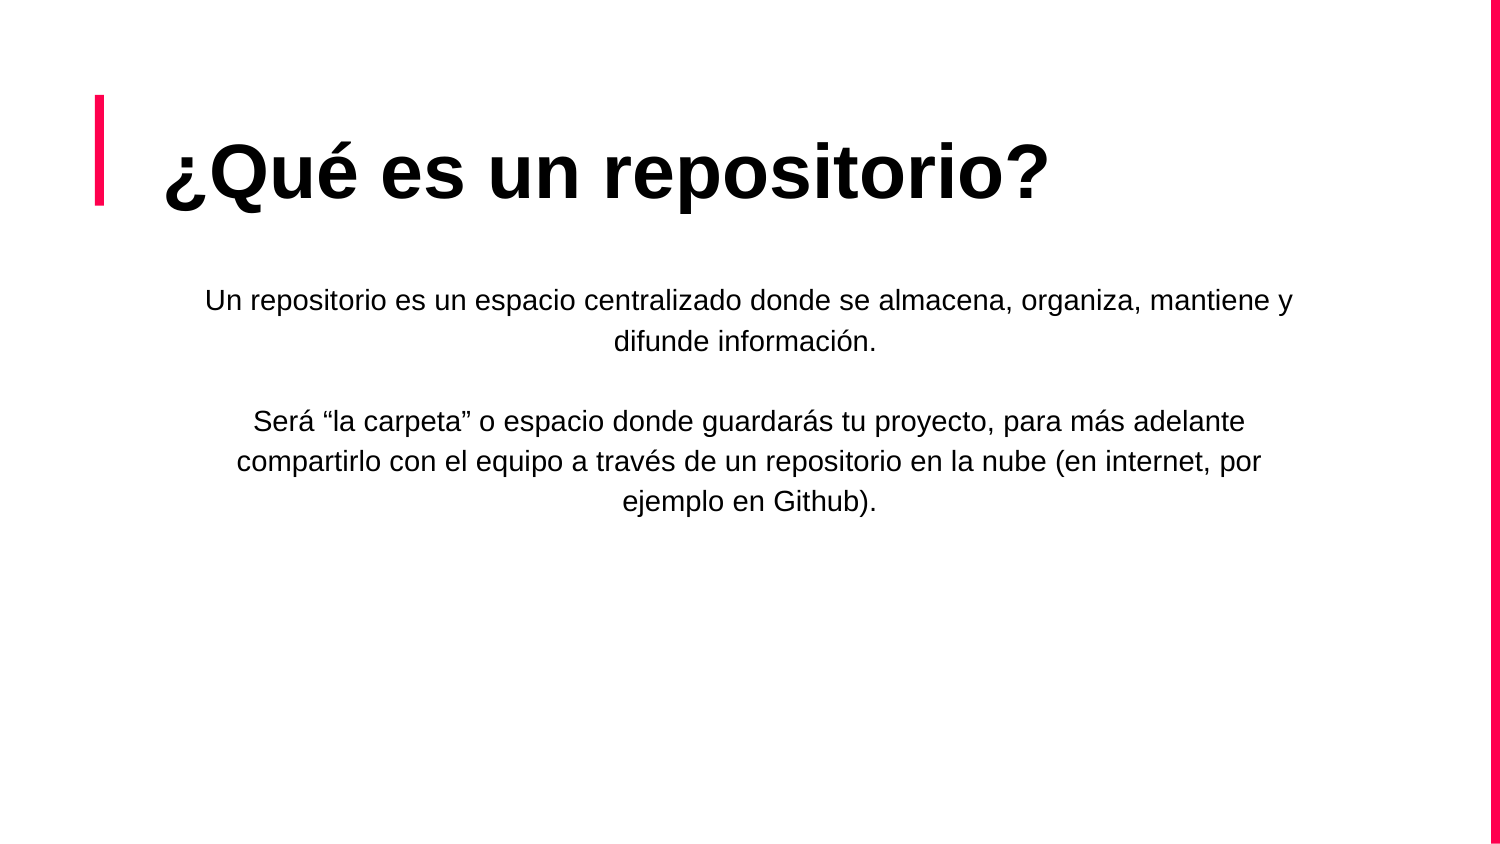

¿Qué es un repositorio?
Un repositorio es un espacio centralizado donde se almacena, organiza, mantiene y difunde información.

Será “la carpeta” o espacio donde guardarás tu proyecto, para más adelante compartirlo con el equipo a través de un repositorio en la nube (en internet, por ejemplo en Github).